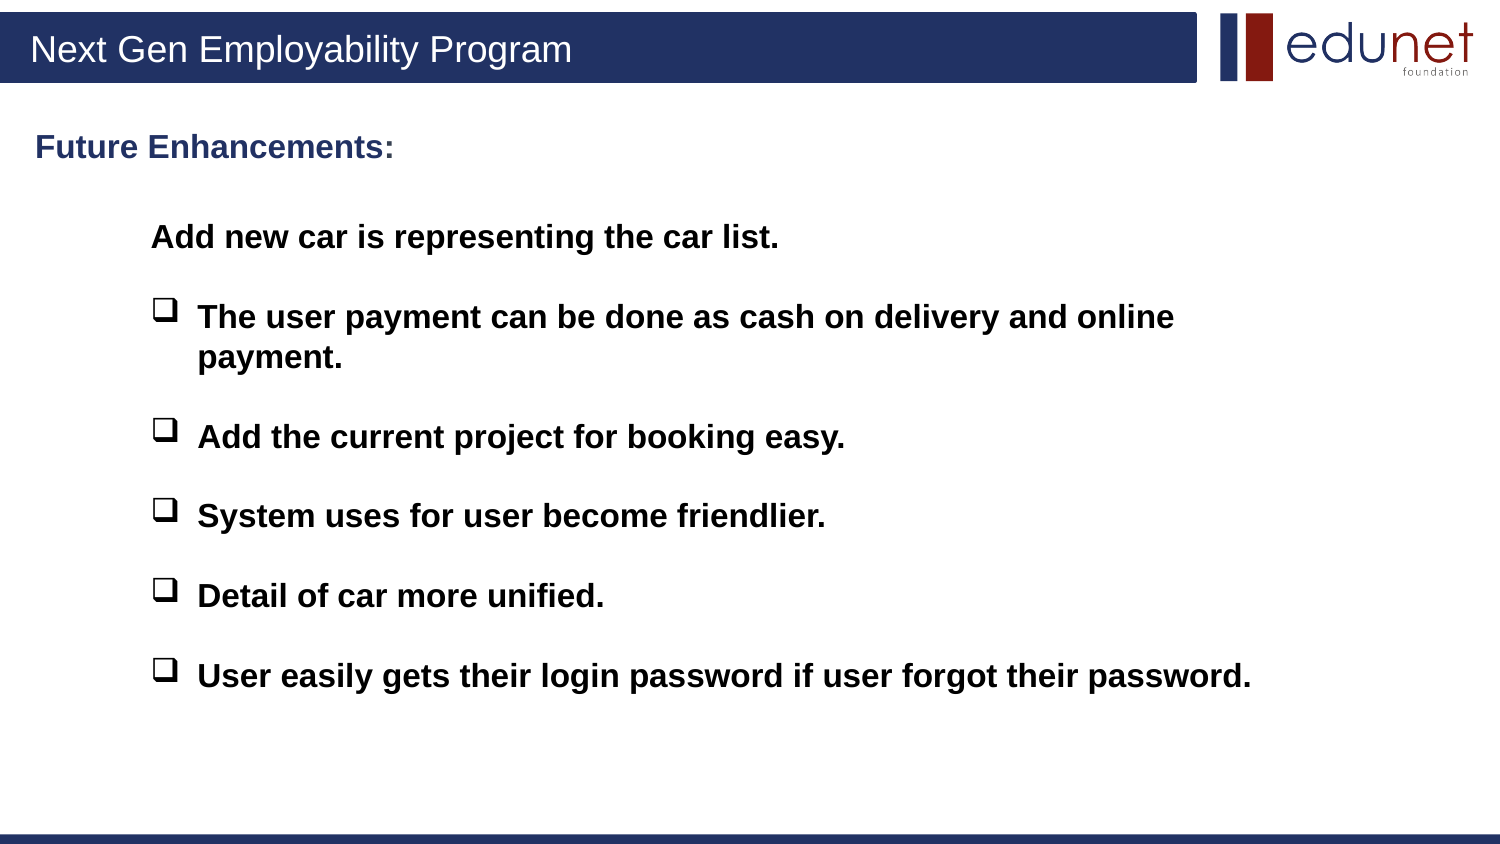

# Future Enhancements:
Add new car is representing the car list.

The user payment can be done as cash on delivery and online payment.

Add the current project for booking easy.

System uses for user become friendlier.

Detail of car more unified.

User easily gets their login password if user forgot their password.